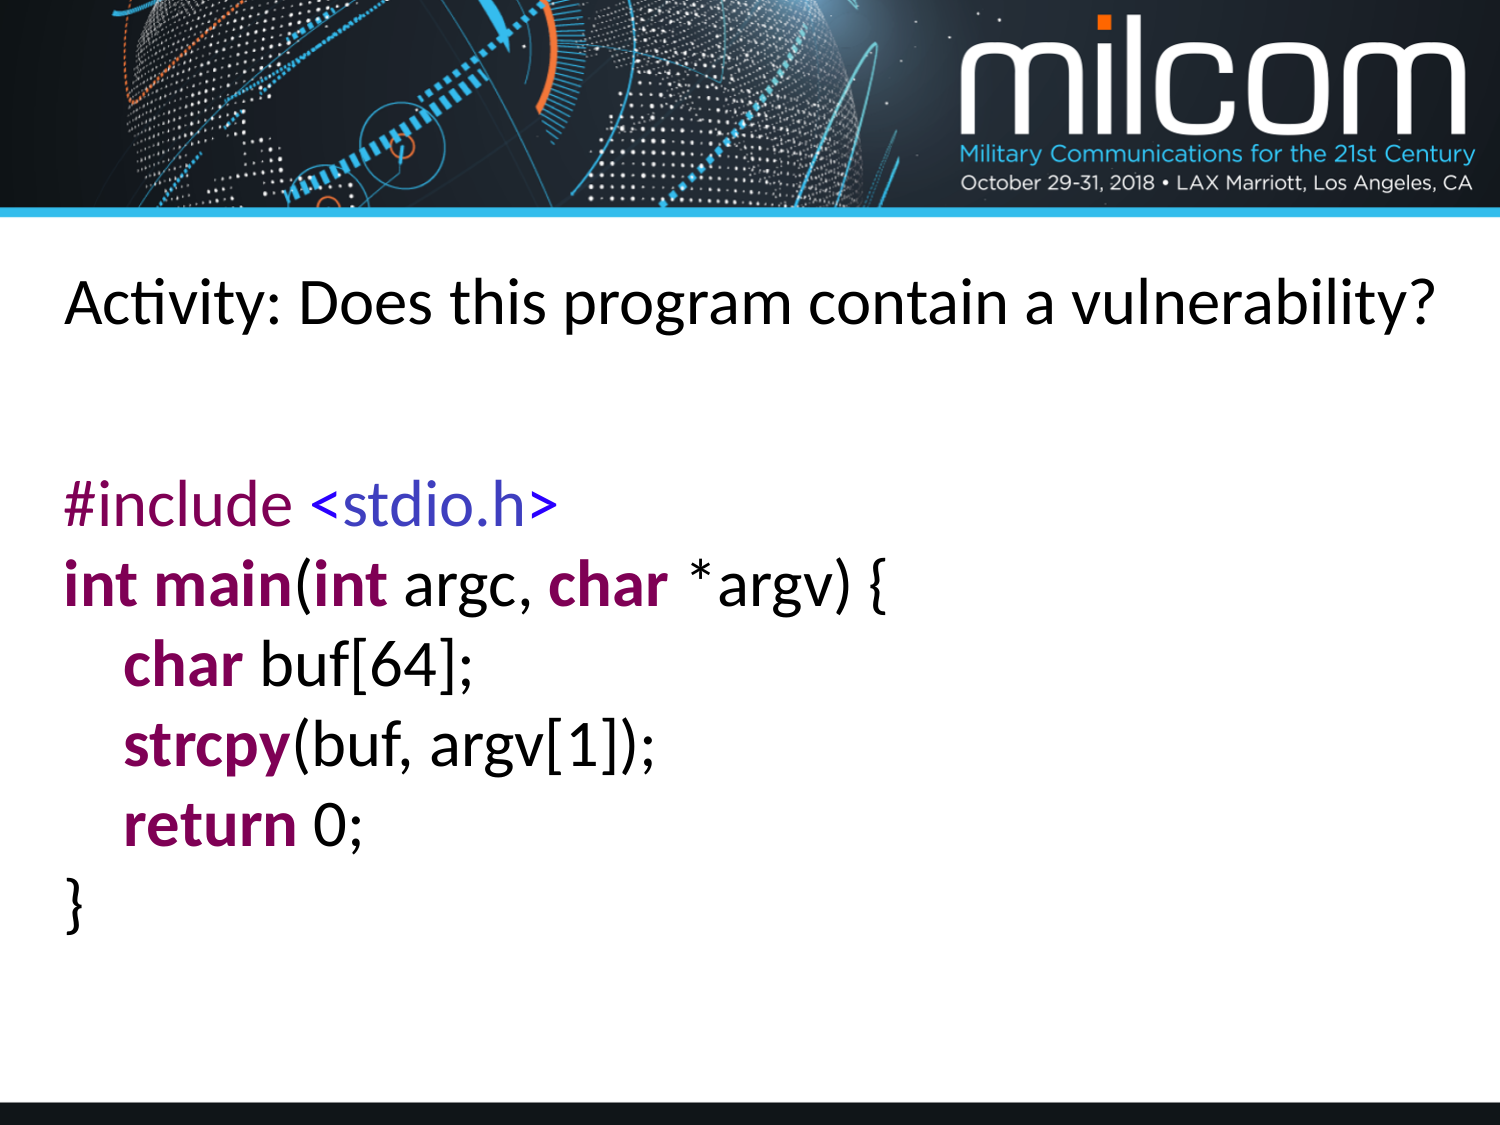

# Activity: Does this program contain a vulnerability?
#include <stdio.h>
int main(int argc, char *argv) {
    char buf[64];
    strcpy(buf, argv[1]);
    return 0;
}